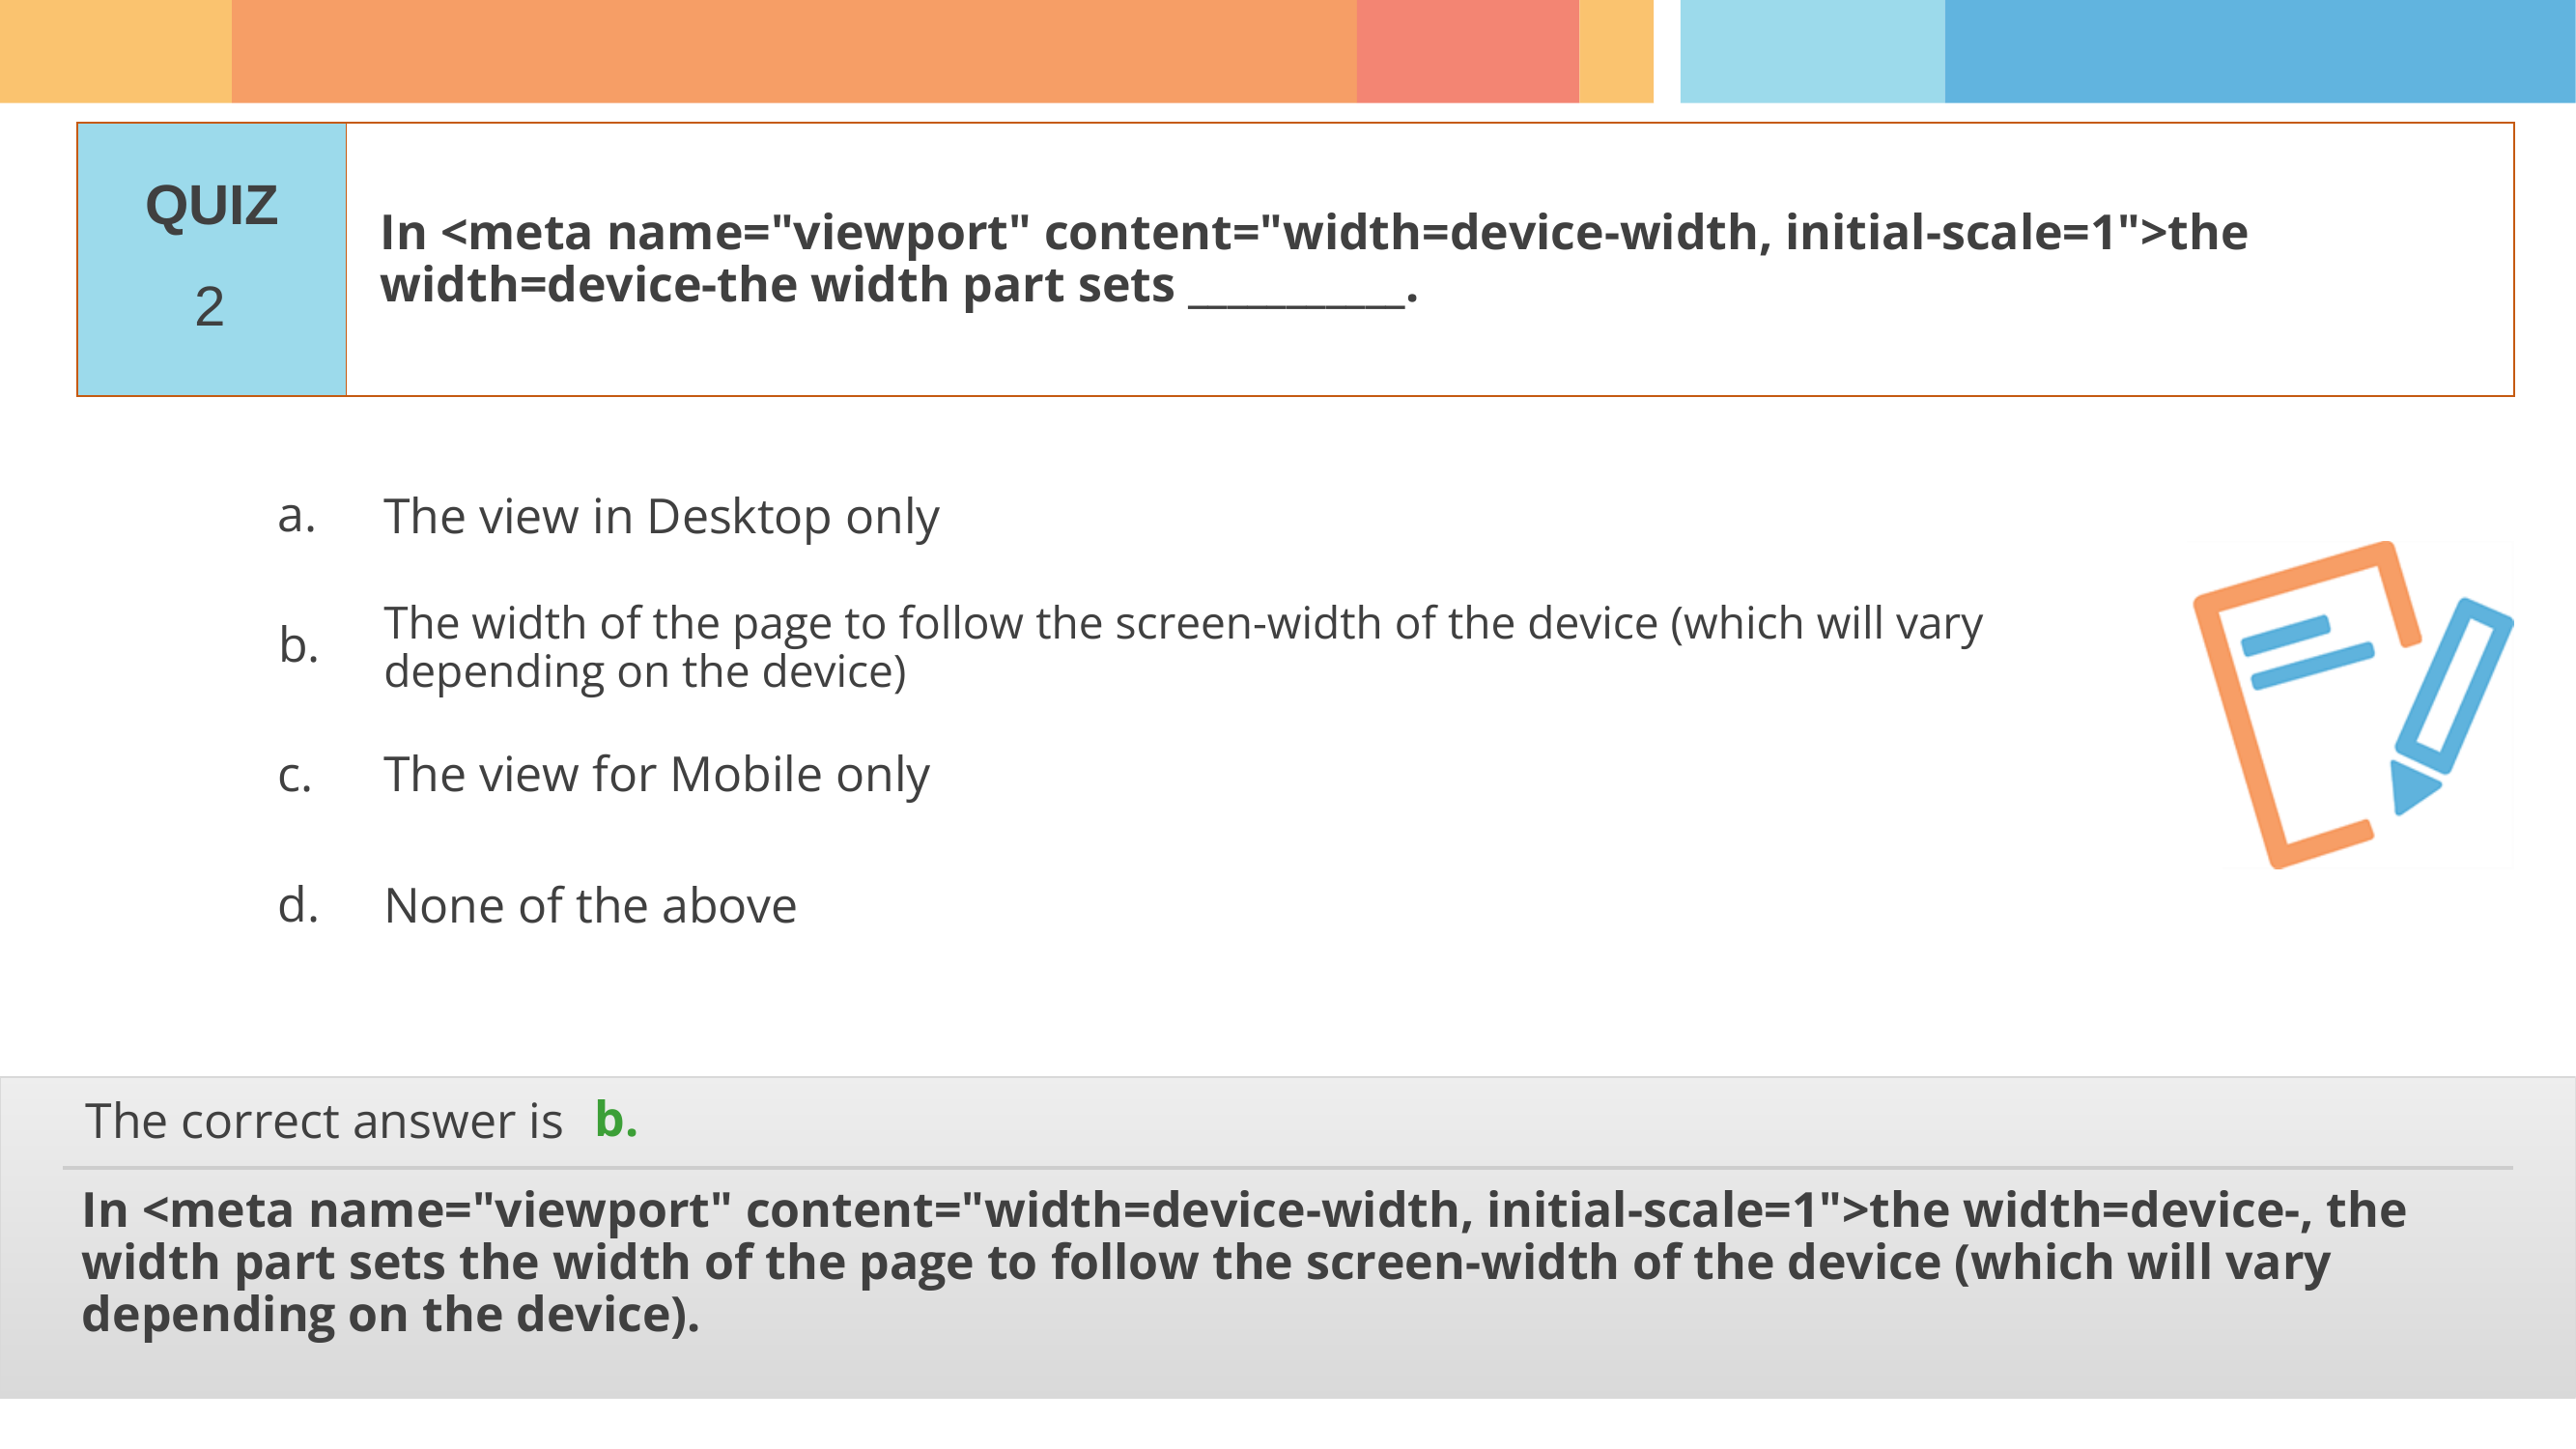

In <meta name="viewport" content="width=device-width, initial-scale=1">the width=device-the width part sets ___________.
2
The view in Desktop only
The width of the page to follow the screen-width of the device (which will vary depending on the device)
The view for Mobile only
None of the above
b.
In <meta name="viewport" content="width=device-width, initial-scale=1">the width=device-, the width part sets the width of the page to follow the screen-width of the device (which will vary depending on the device).